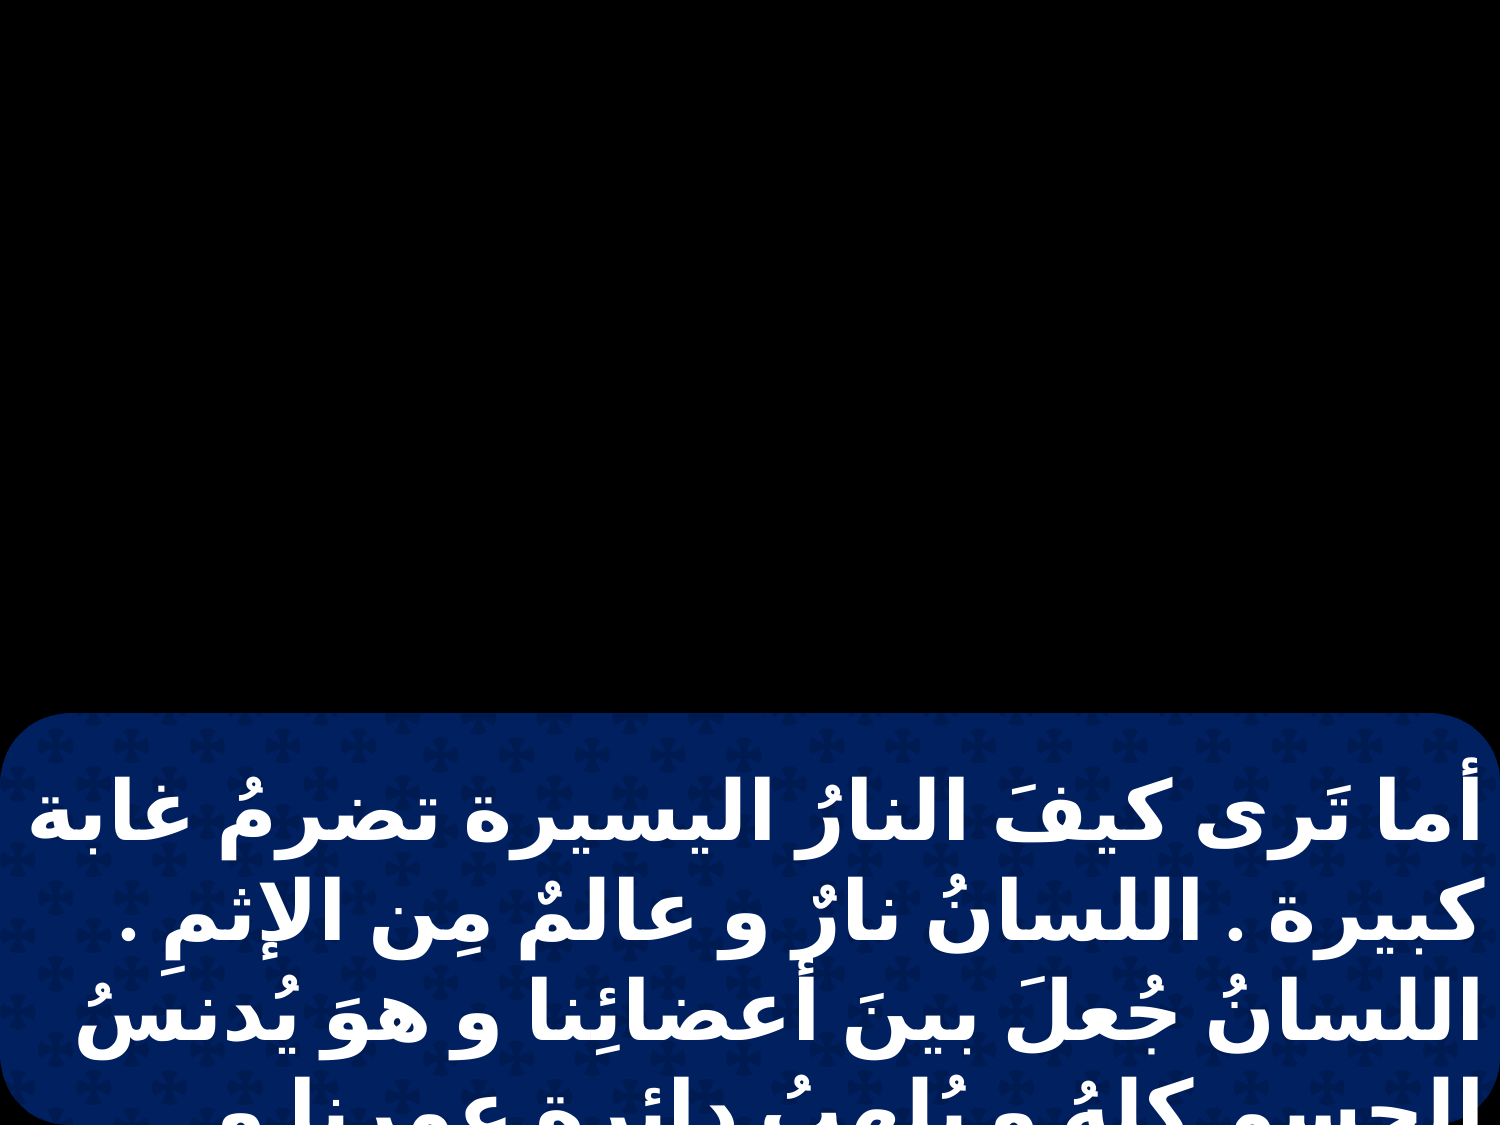

أما تَرى كيفَ النارُ اليسيرة تضرمُ غابة كبيرة . اللسانُ نارٌ و عالمٌ مِن الإثمِ . اللسانُ جُعلَ بينَ أعضائِنا و هوَ يُدنسُ الجسم كلهُ و يُلهبُ دائرة عمرنا و تلهبَه جهنمُ .